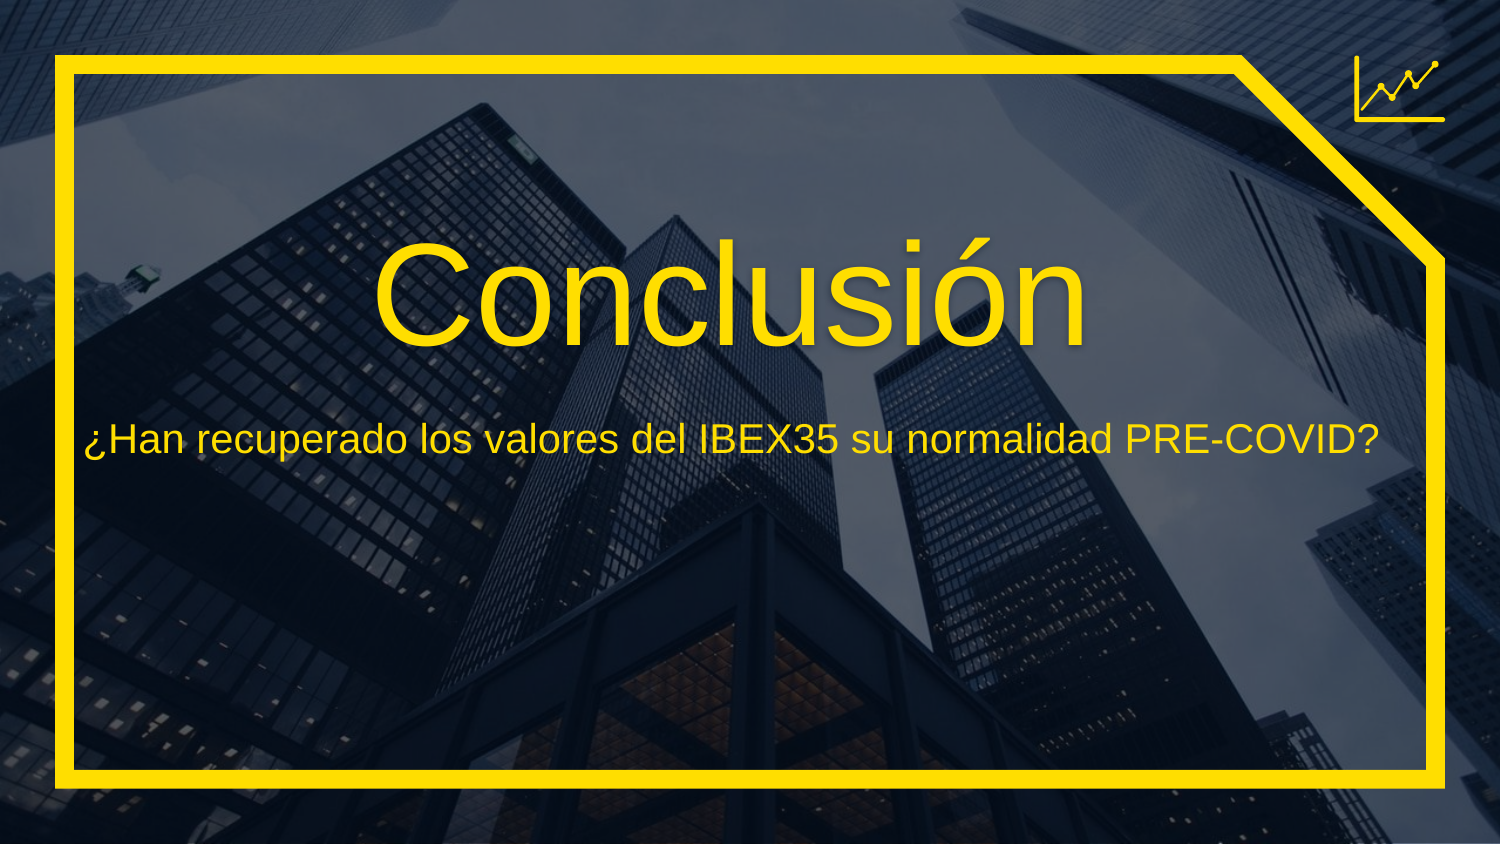

Conclusión
¿Han recuperado los valores del IBEX35 su normalidad PRE-COVID?